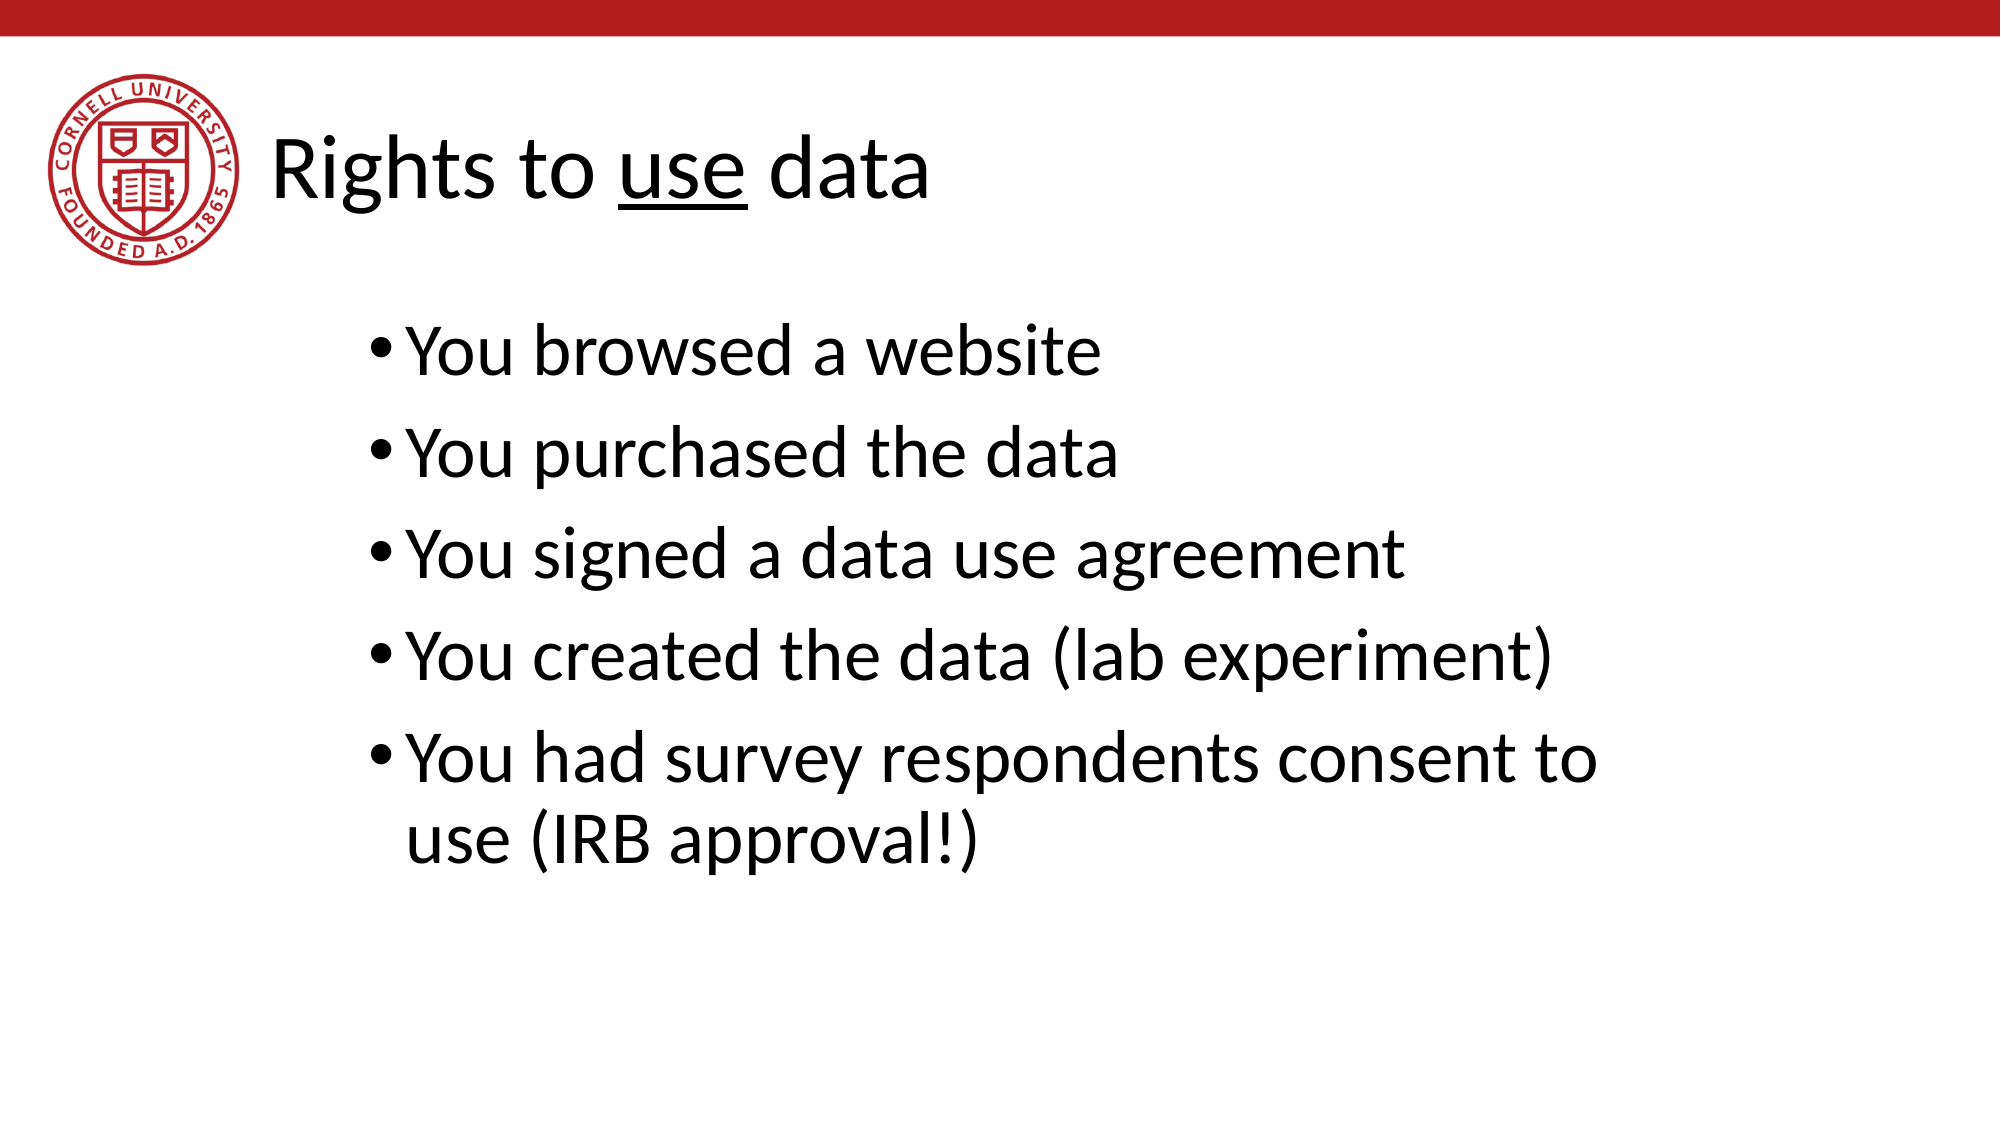

# Rights to use data
You browsed a website
You purchased the data
You signed a data use agreement
You created the data (lab experiment)
You had survey respondents consent to use (IRB approval!)